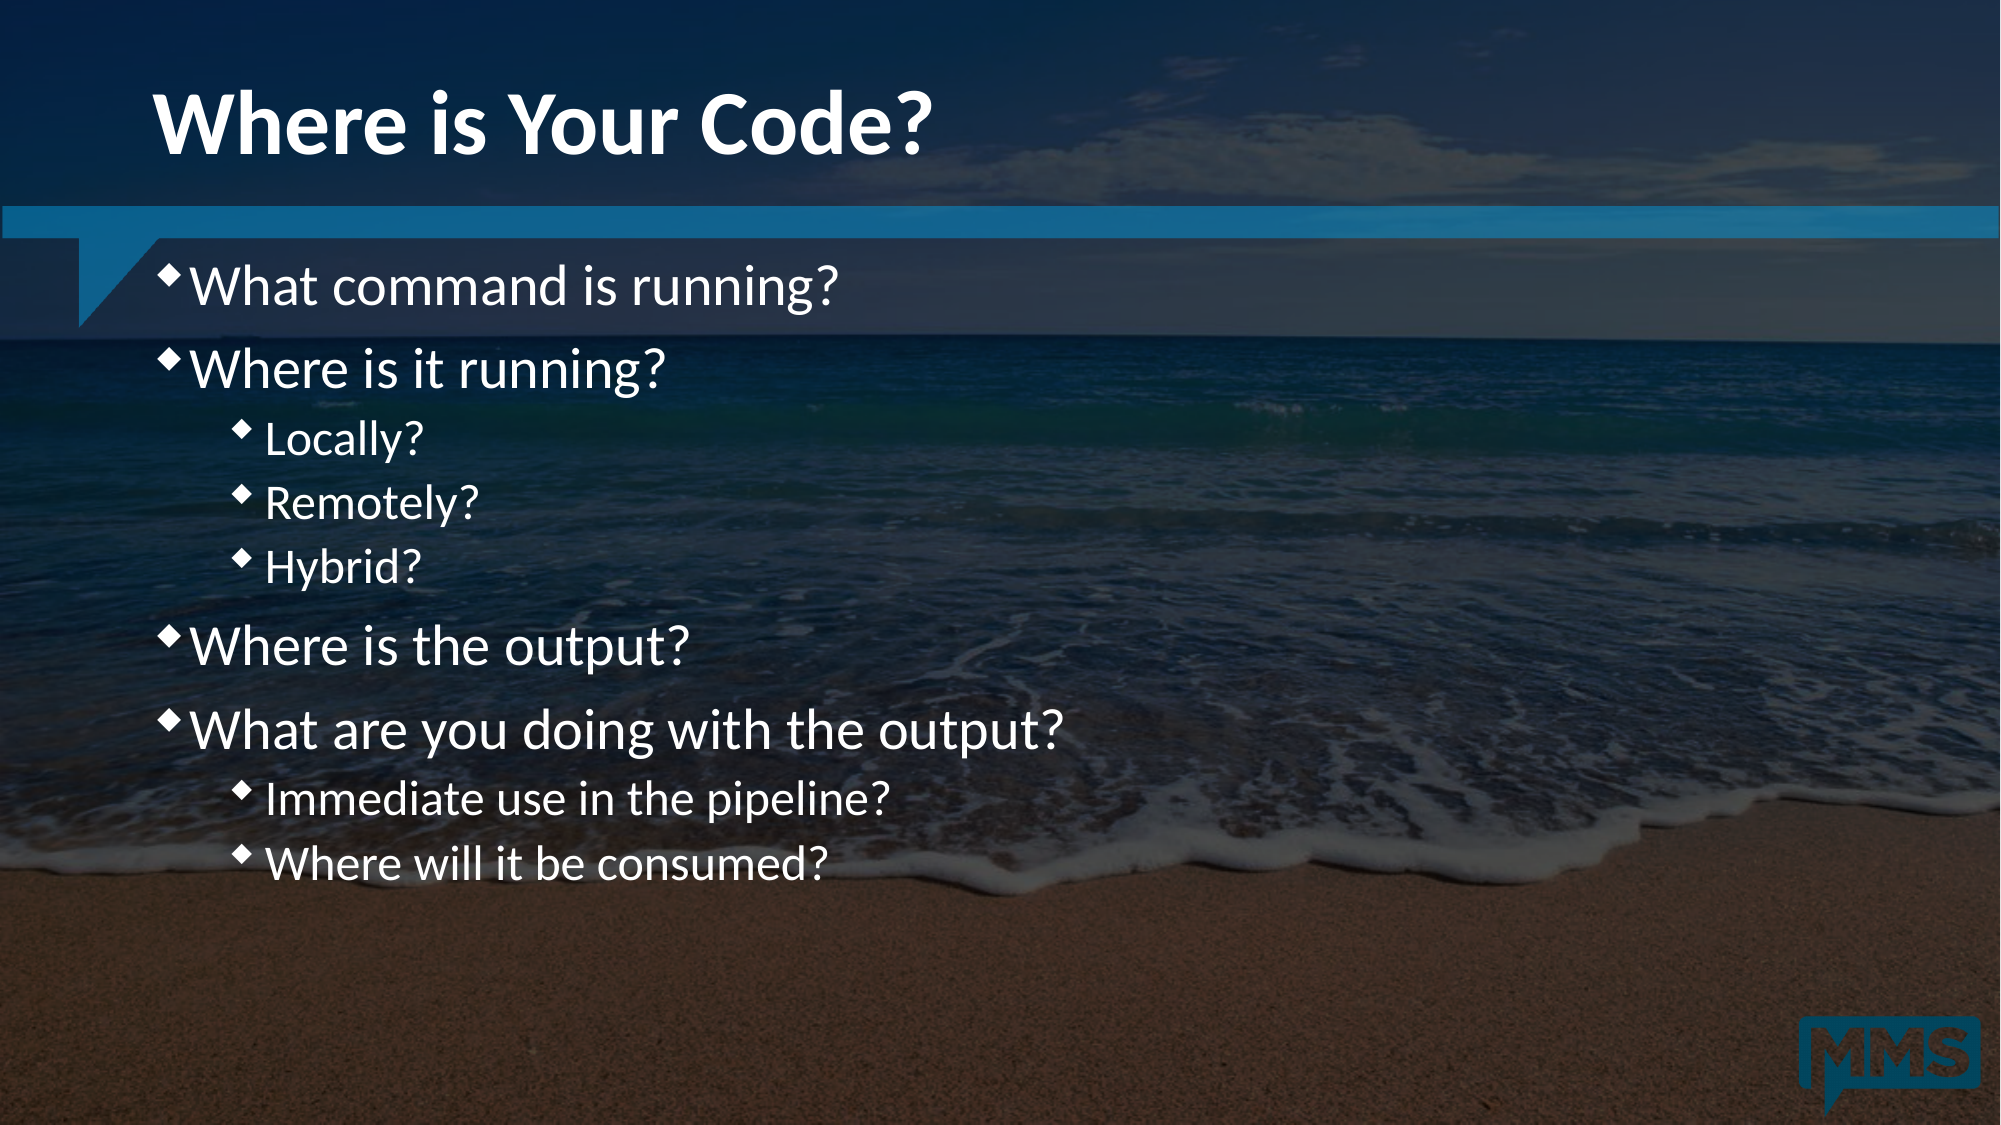

# Where is Your Code?
What command is running?
Where is it running?
Locally?
Remotely?
Hybrid?
Where is the output?
What are you doing with the output?
Immediate use in the pipeline?
Where will it be consumed?